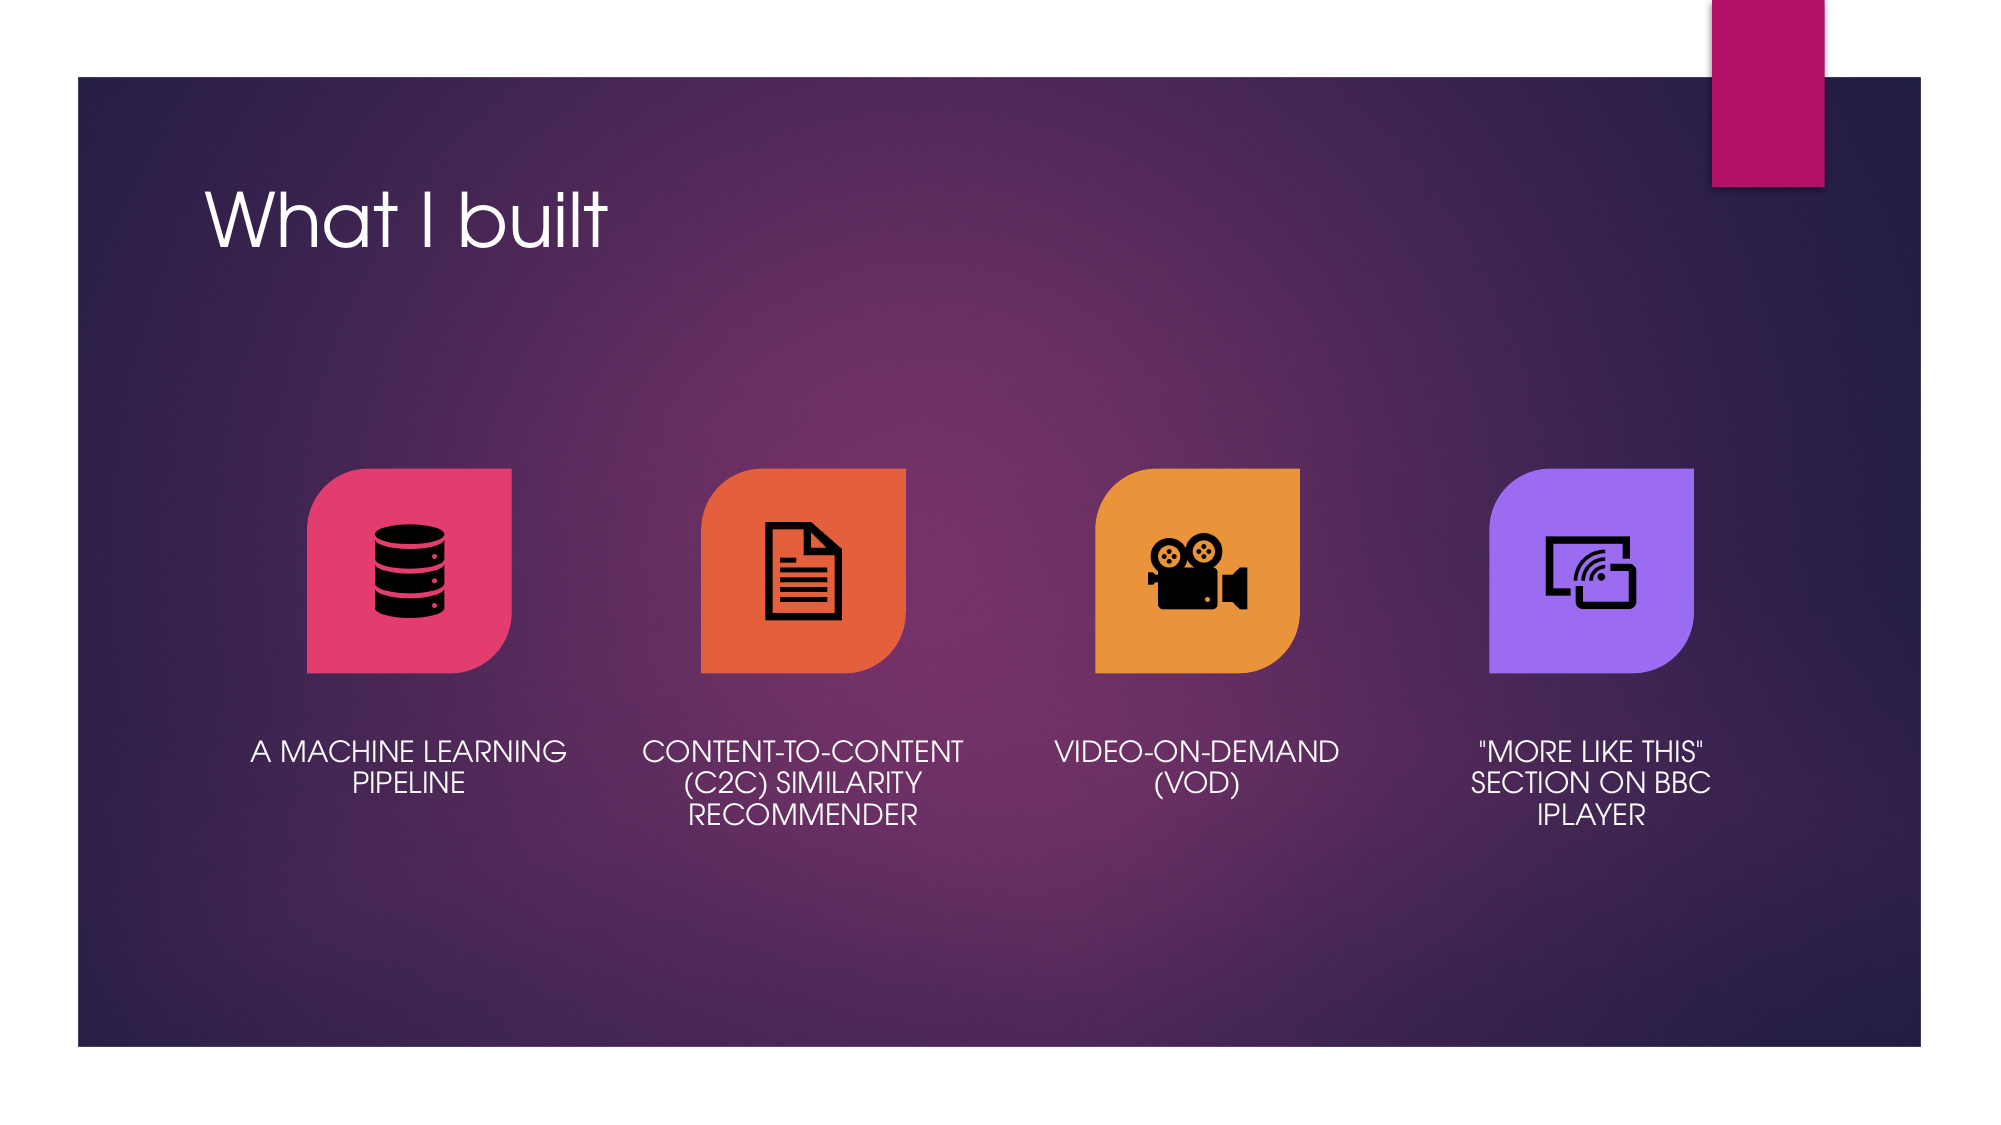

# What I built
A machine learning pipeline
content-to-content (C2C) similarity recommender
video-on-demand (VOD)
"More Like This" section on BBC iPlayer